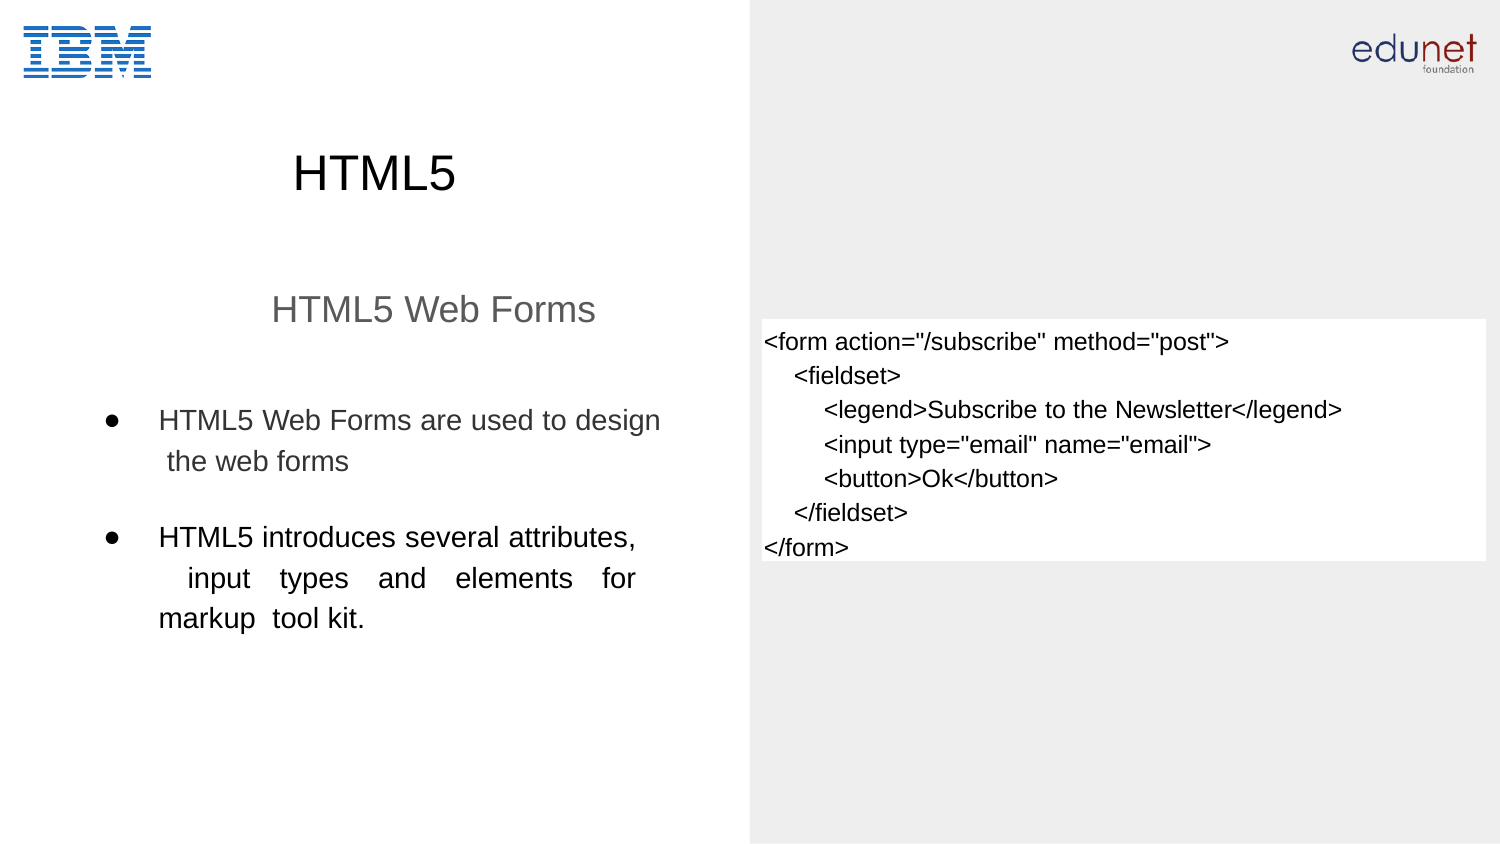

# HTML5
HTML5 Web Forms

HTML5 Web Forms are used to design  the web forms

HTML5 introduces several attributes,  input types and elements for markup  tool kit.
<form action="/subscribe" method="post">
<fieldset>
<legend>Subscribe to the Newsletter</legend>
<input type="email" name="email">
<button>Ok</button>
</fieldset>
</form>